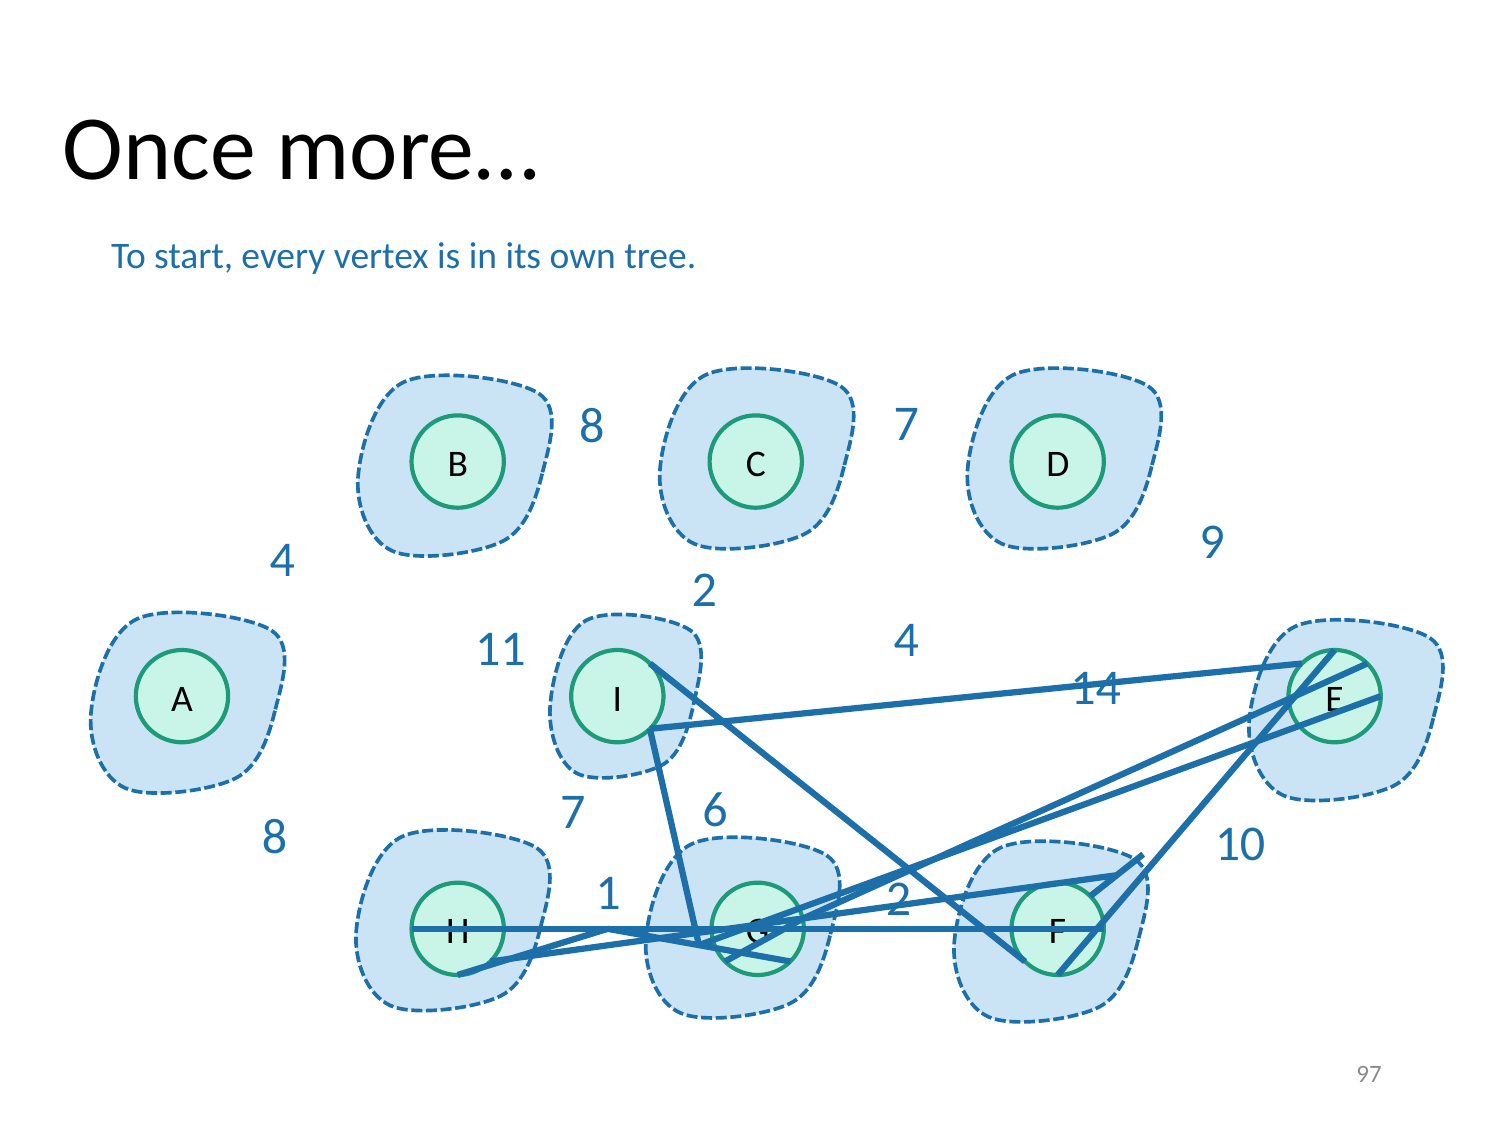

# Once more…
To start, every vertex is in its own tree.

7
8
B
C
D
9
4
2
4
11

14
A
I
E
6
7
8
10

1
2
H
G
F
97